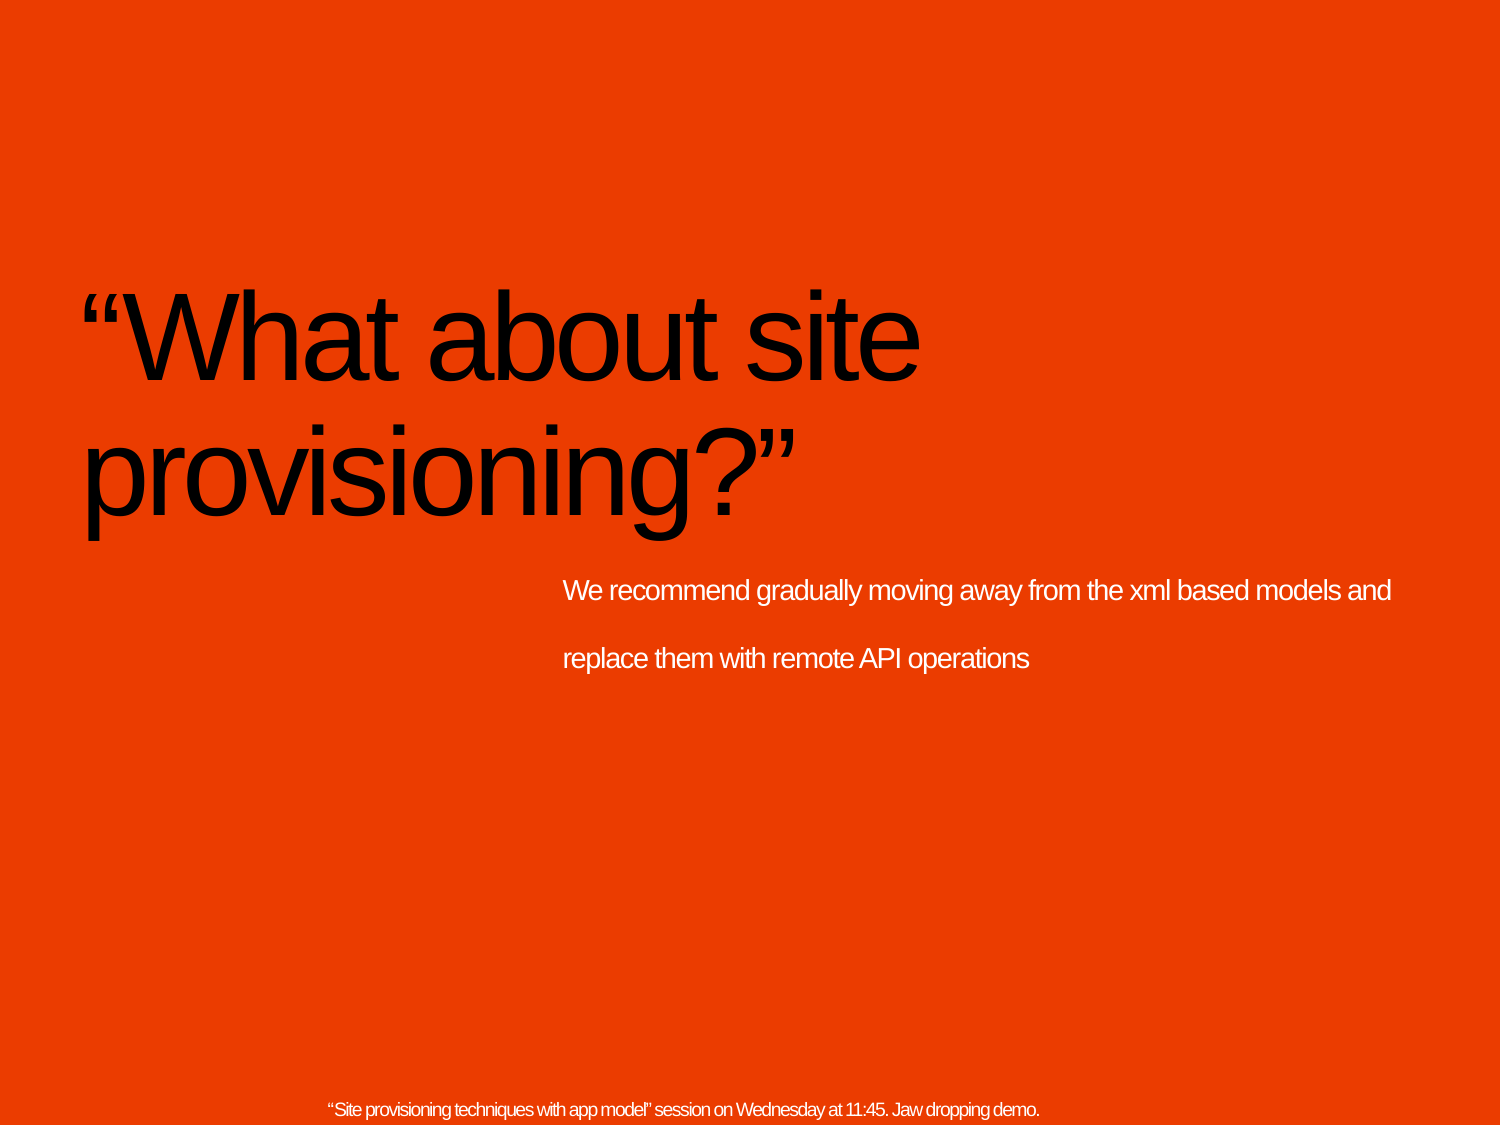

# “What about site provisioning?”
We recommend gradually moving away from the xml based models and replace them with remote API operations
“Site provisioning techniques with app model” session on Wednesday at 11:45. Jaw dropping demo.